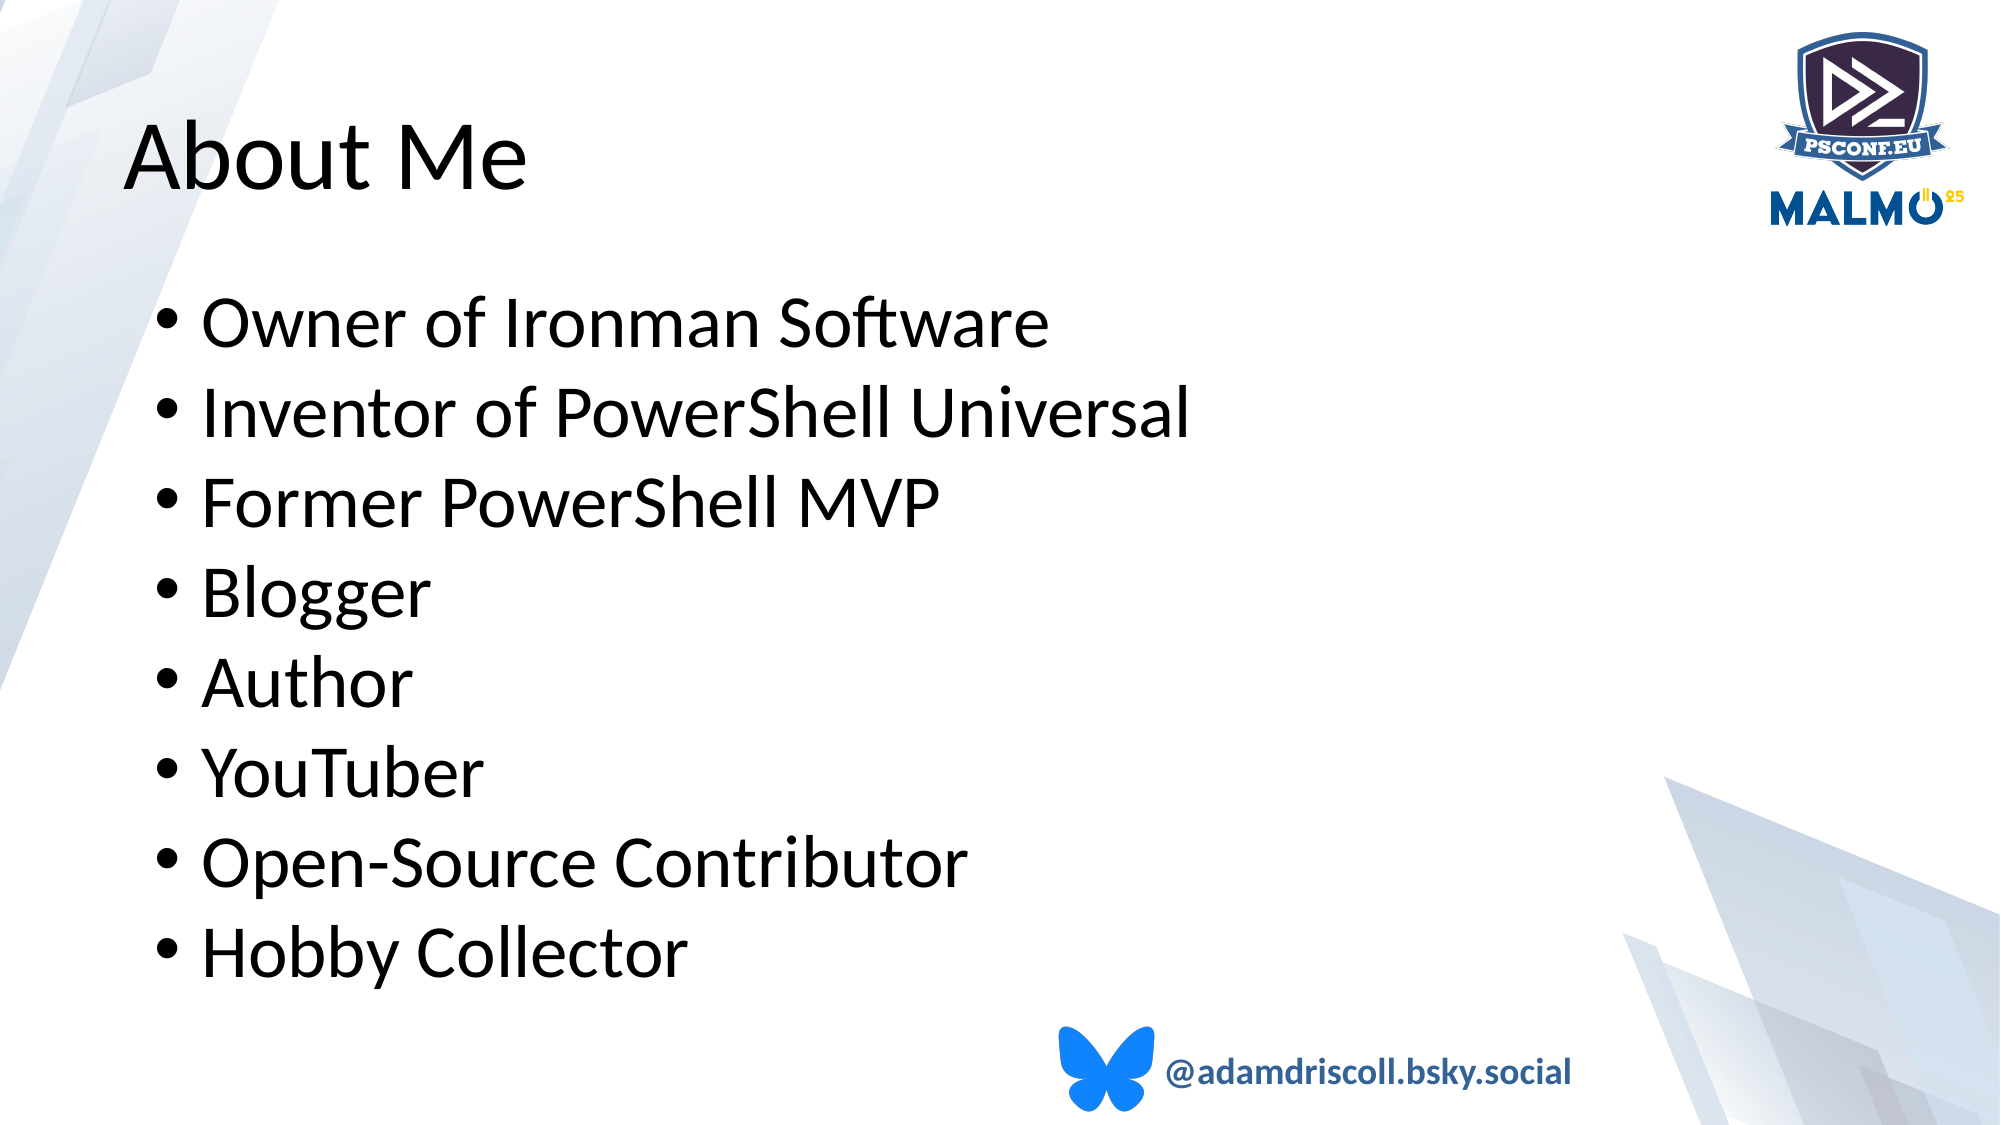

About Me
Owner of Ironman Software
Inventor of PowerShell Universal
Former PowerShell MVP
Blogger
Author
YouTuber
Open-Source Contributor
Hobby Collector